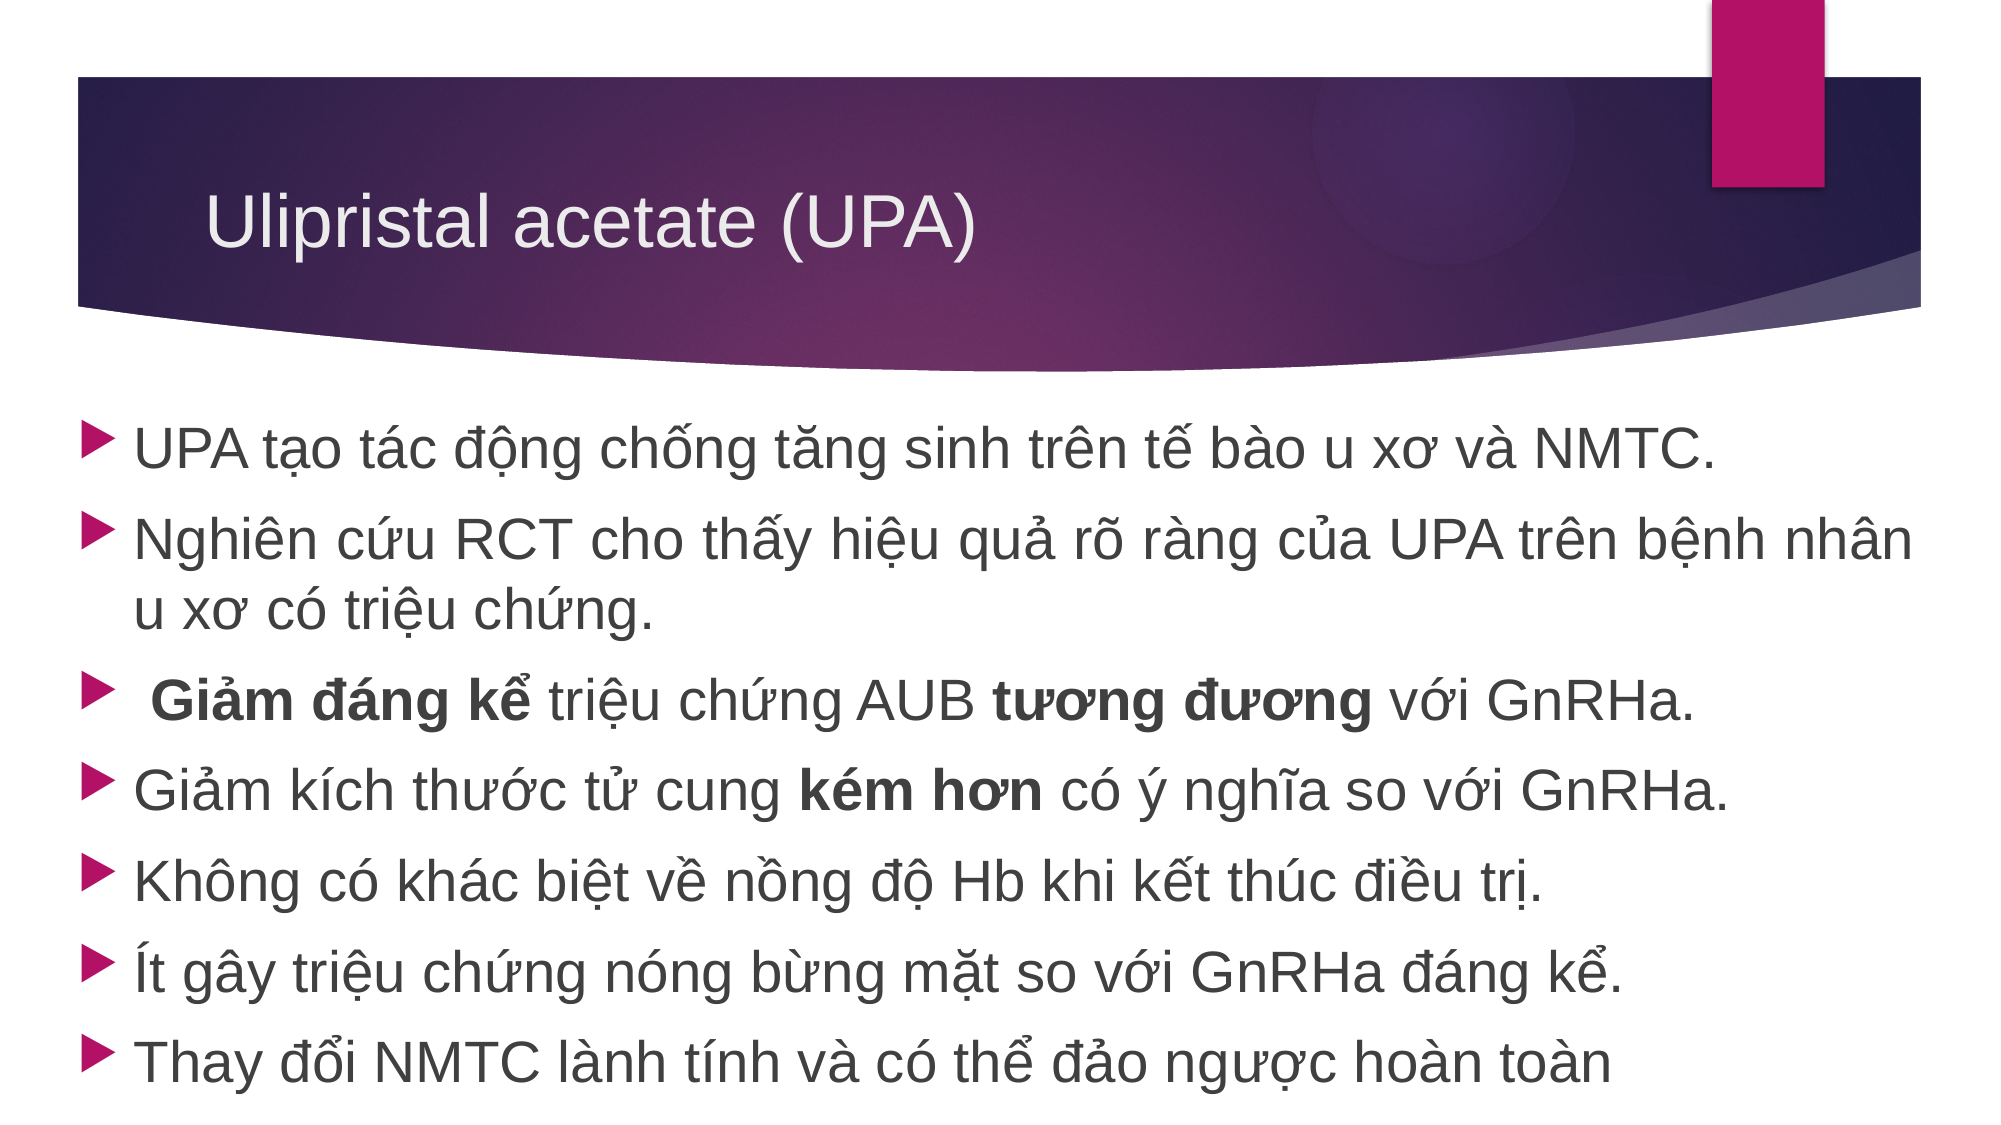

# Ulipristal acetate (UPA)
UPA tạo tác động chống tăng sinh trên tế bào u xơ và NMTC.
Nghiên cứu RCT cho thấy hiệu quả rõ ràng của UPA trên bệnh nhân u xơ có triệu chứng.
 Giảm đáng kể triệu chứng AUB tương đương với GnRHa.
Giảm kích thước tử cung kém hơn có ý nghĩa so với GnRHa.
Không có khác biệt về nồng độ Hb khi kết thúc điều trị.
Ít gây triệu chứng nóng bừng mặt so với GnRHa đáng kể.
Thay đổi NMTC lành tính và có thể đảo ngược hoàn toàn